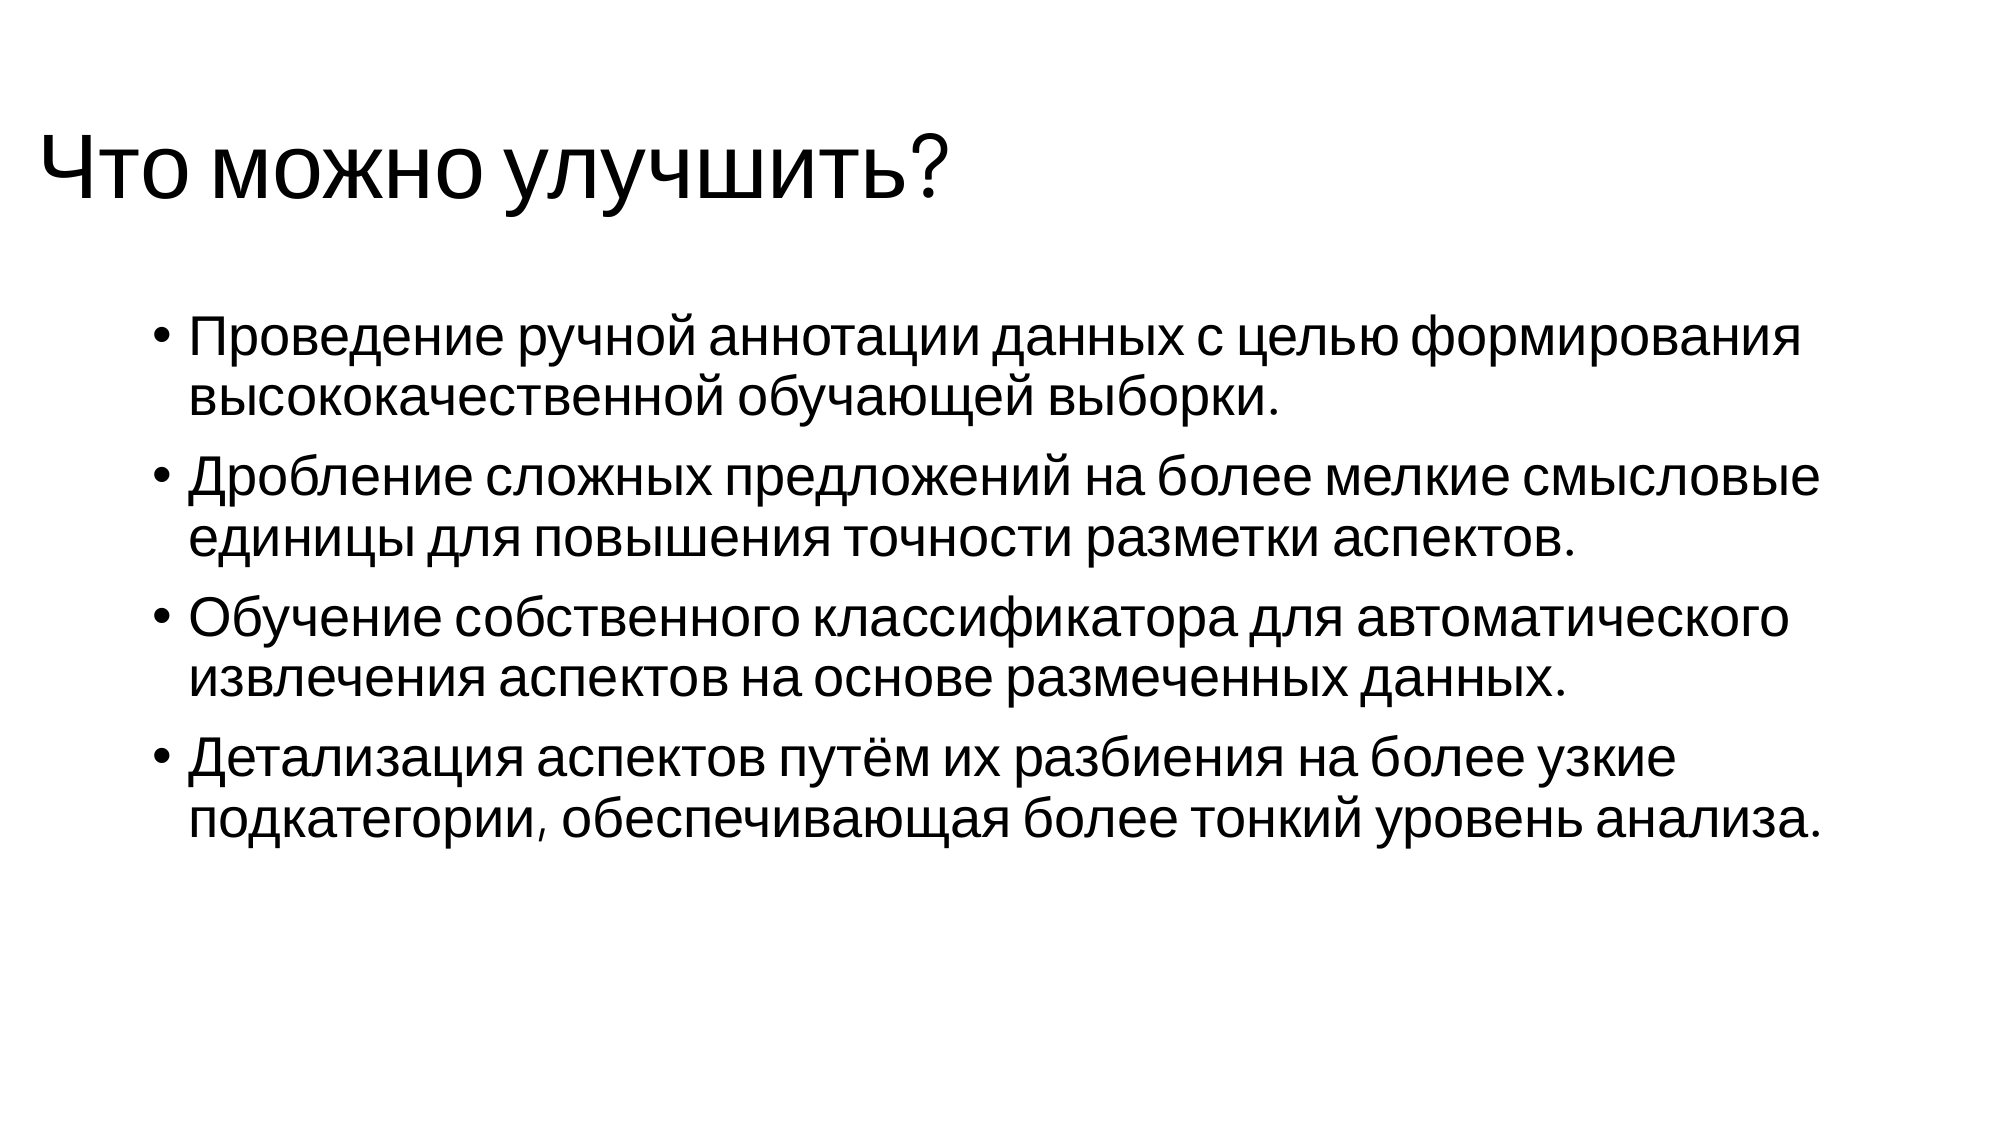

# Что можно улучшить?
Проведение ручной аннотации данных с целью формирования высококачественной обучающей выборки.
Дробление сложных предложений на более мелкие смысловые единицы для повышения точности разметки аспектов.
Обучение собственного классификатора для автоматического извлечения аспектов на основе размеченных данных.
Детализация аспектов путём их разбиения на более узкие подкатегории, обеспечивающая более тонкий уровень анализа.